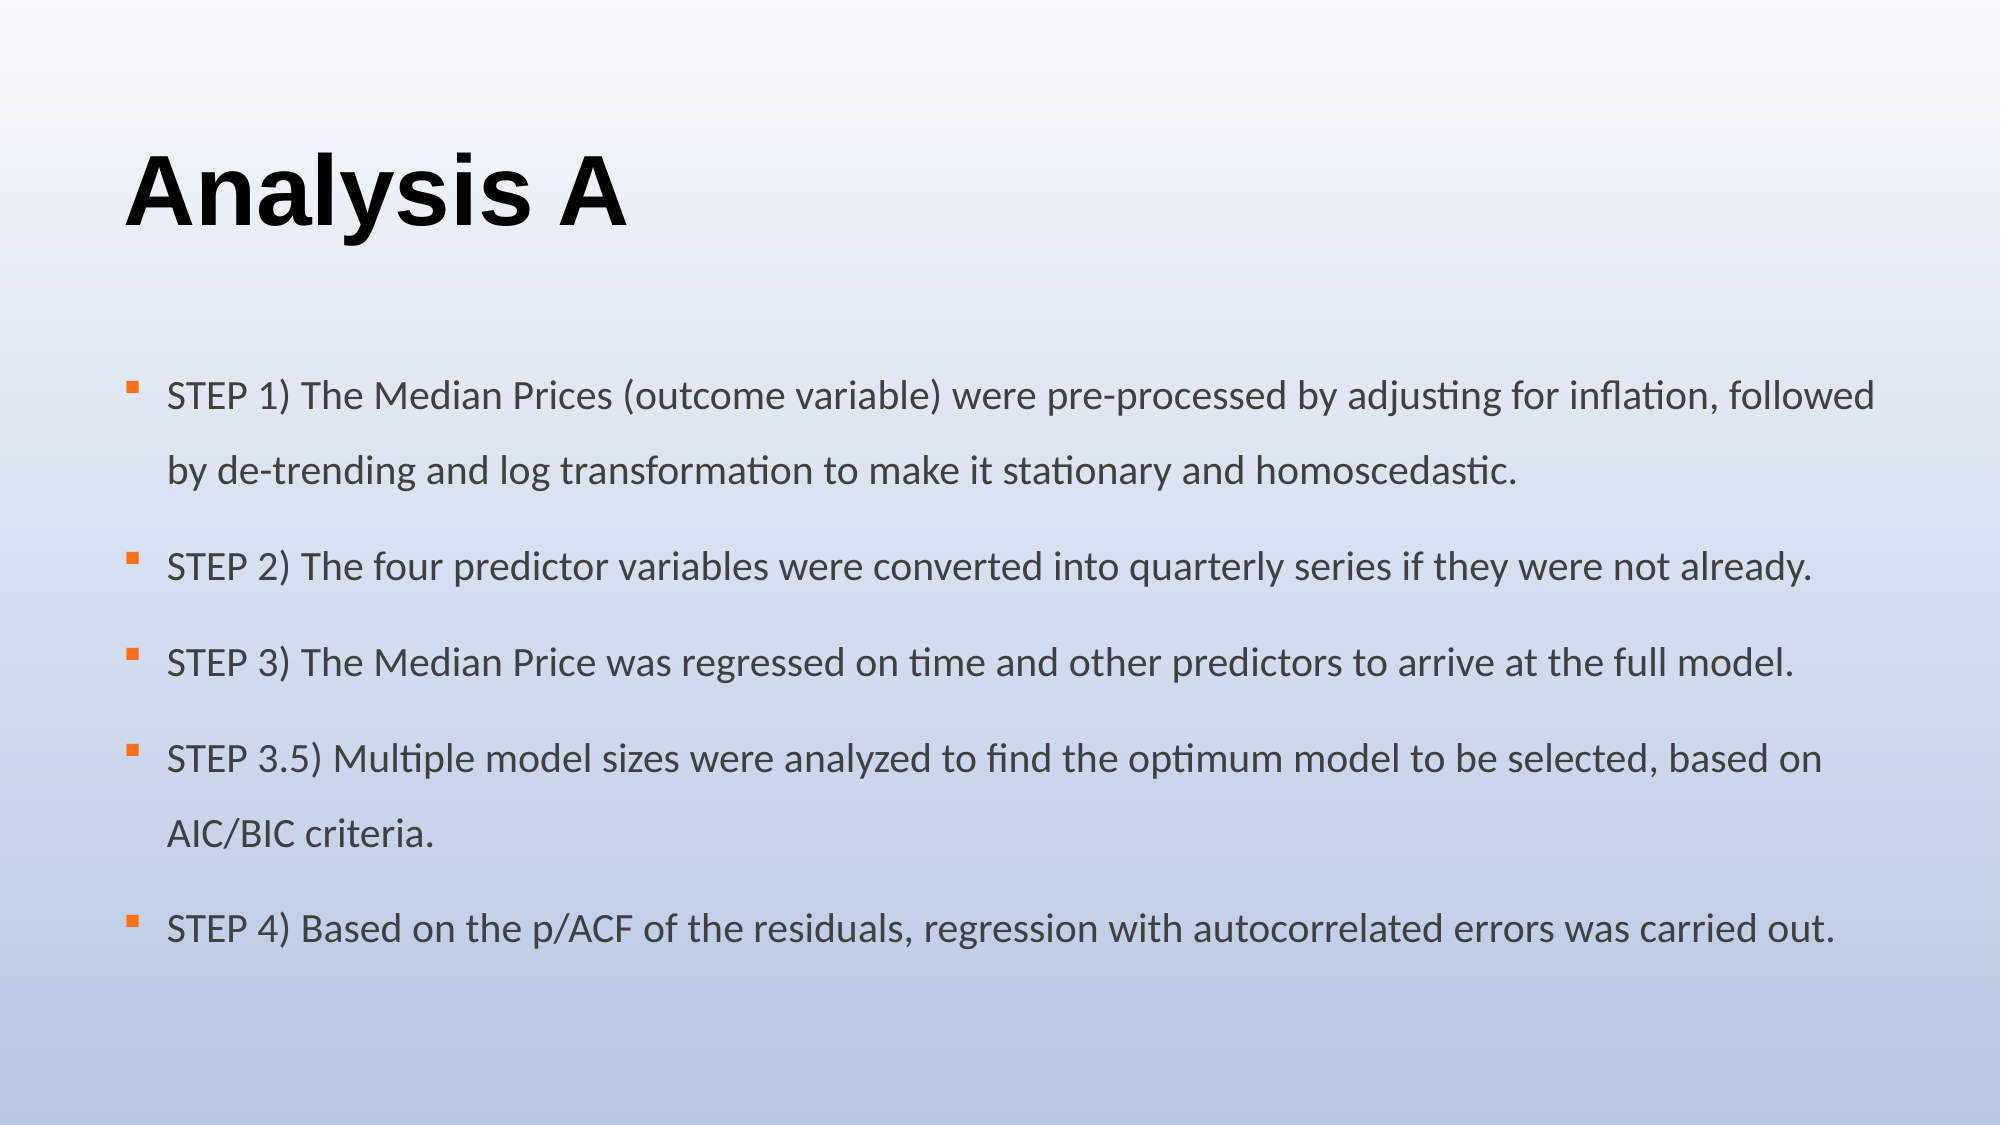

# Analysis A
STEP 1) The Median Prices (outcome variable) were pre-processed by adjusting for inflation, followed by de-trending and log transformation to make it stationary and homoscedastic.
STEP 2) The four predictor variables were converted into quarterly series if they were not already.
STEP 3) The Median Price was regressed on time and other predictors to arrive at the full model.
STEP 3.5) Multiple model sizes were analyzed to find the optimum model to be selected, based on AIC/BIC criteria.
STEP 4) Based on the p/ACF of the residuals, regression with autocorrelated errors was carried out.